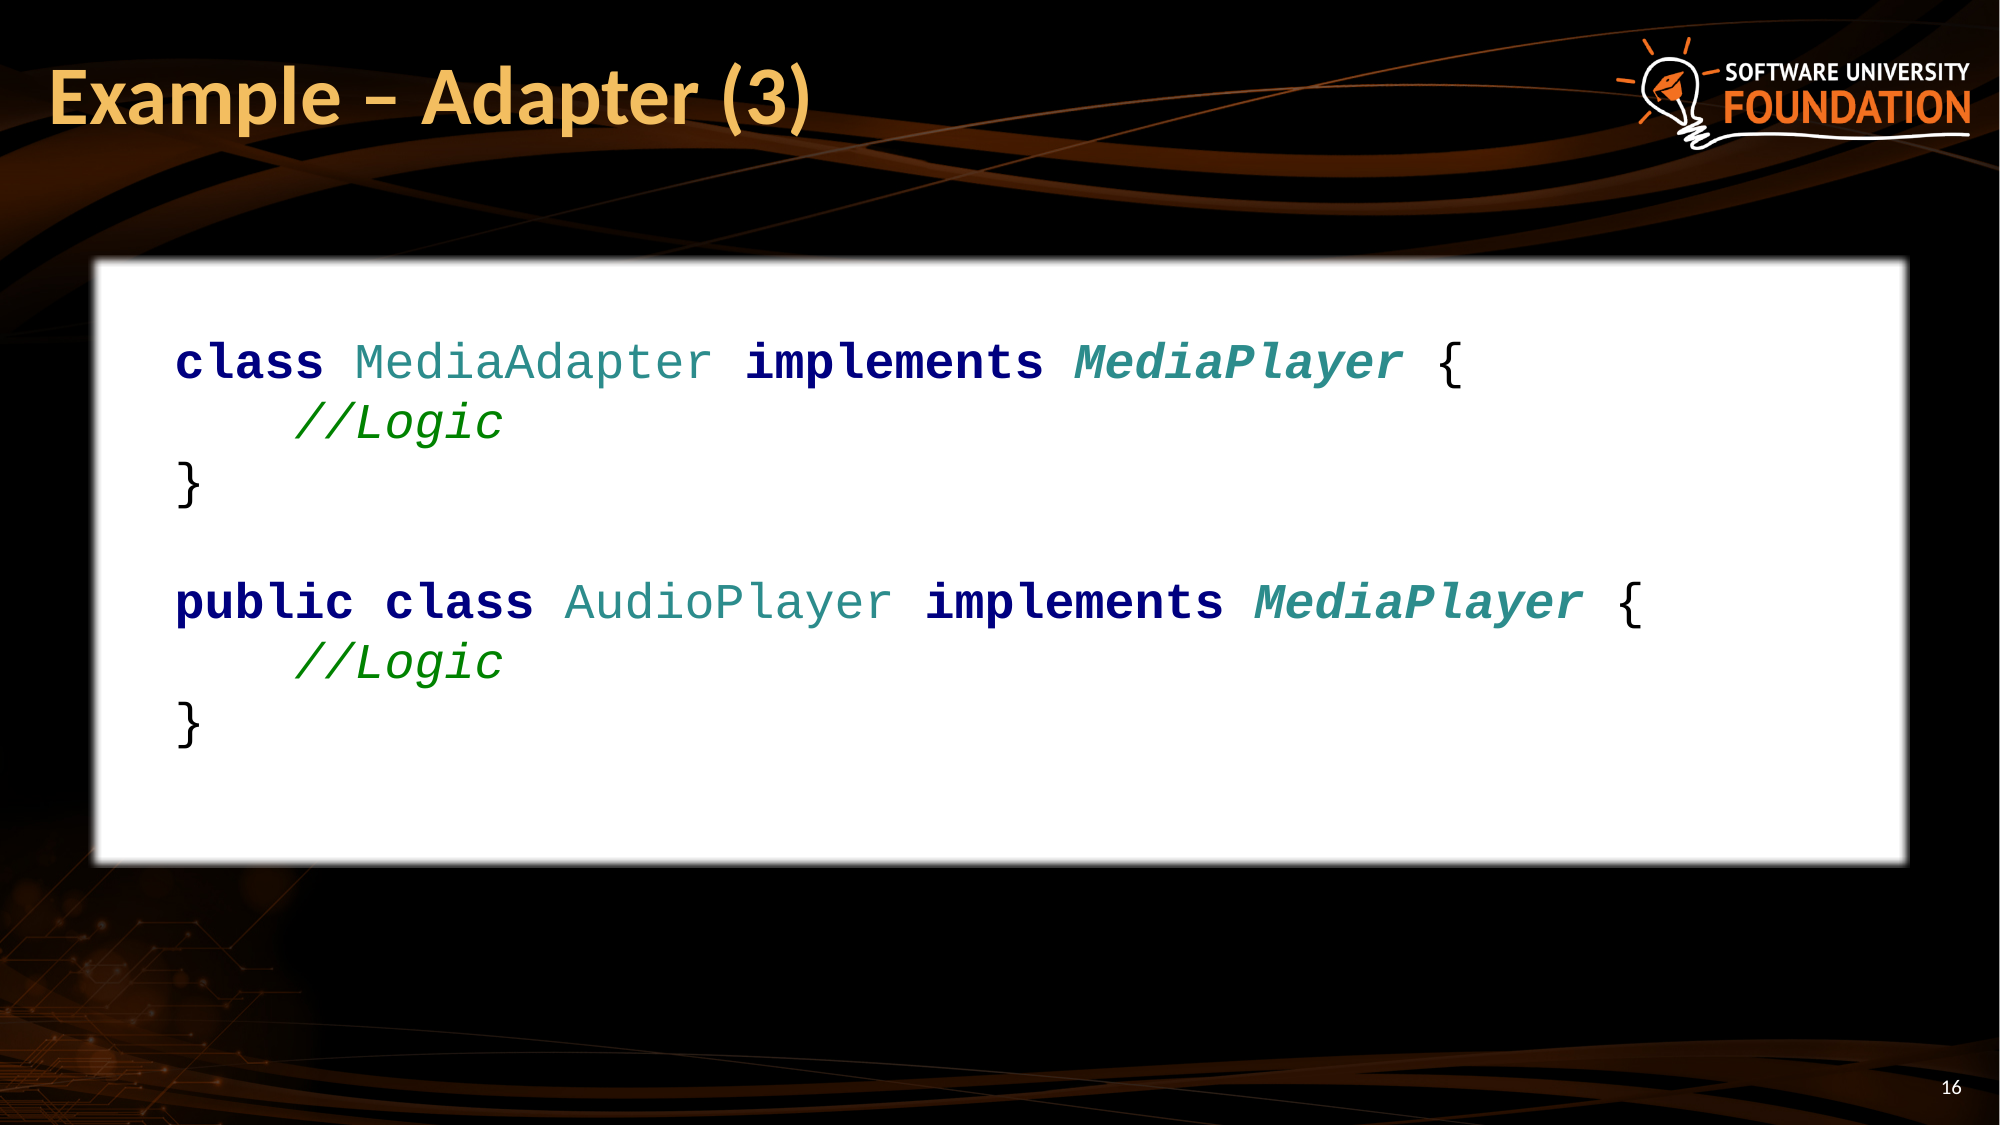

# Example – Adapter (3)

class MediaAdapter implements MediaPlayer {
    //Logic
}
public class AudioPlayer implements MediaPlayer {
    //Logic
}

16